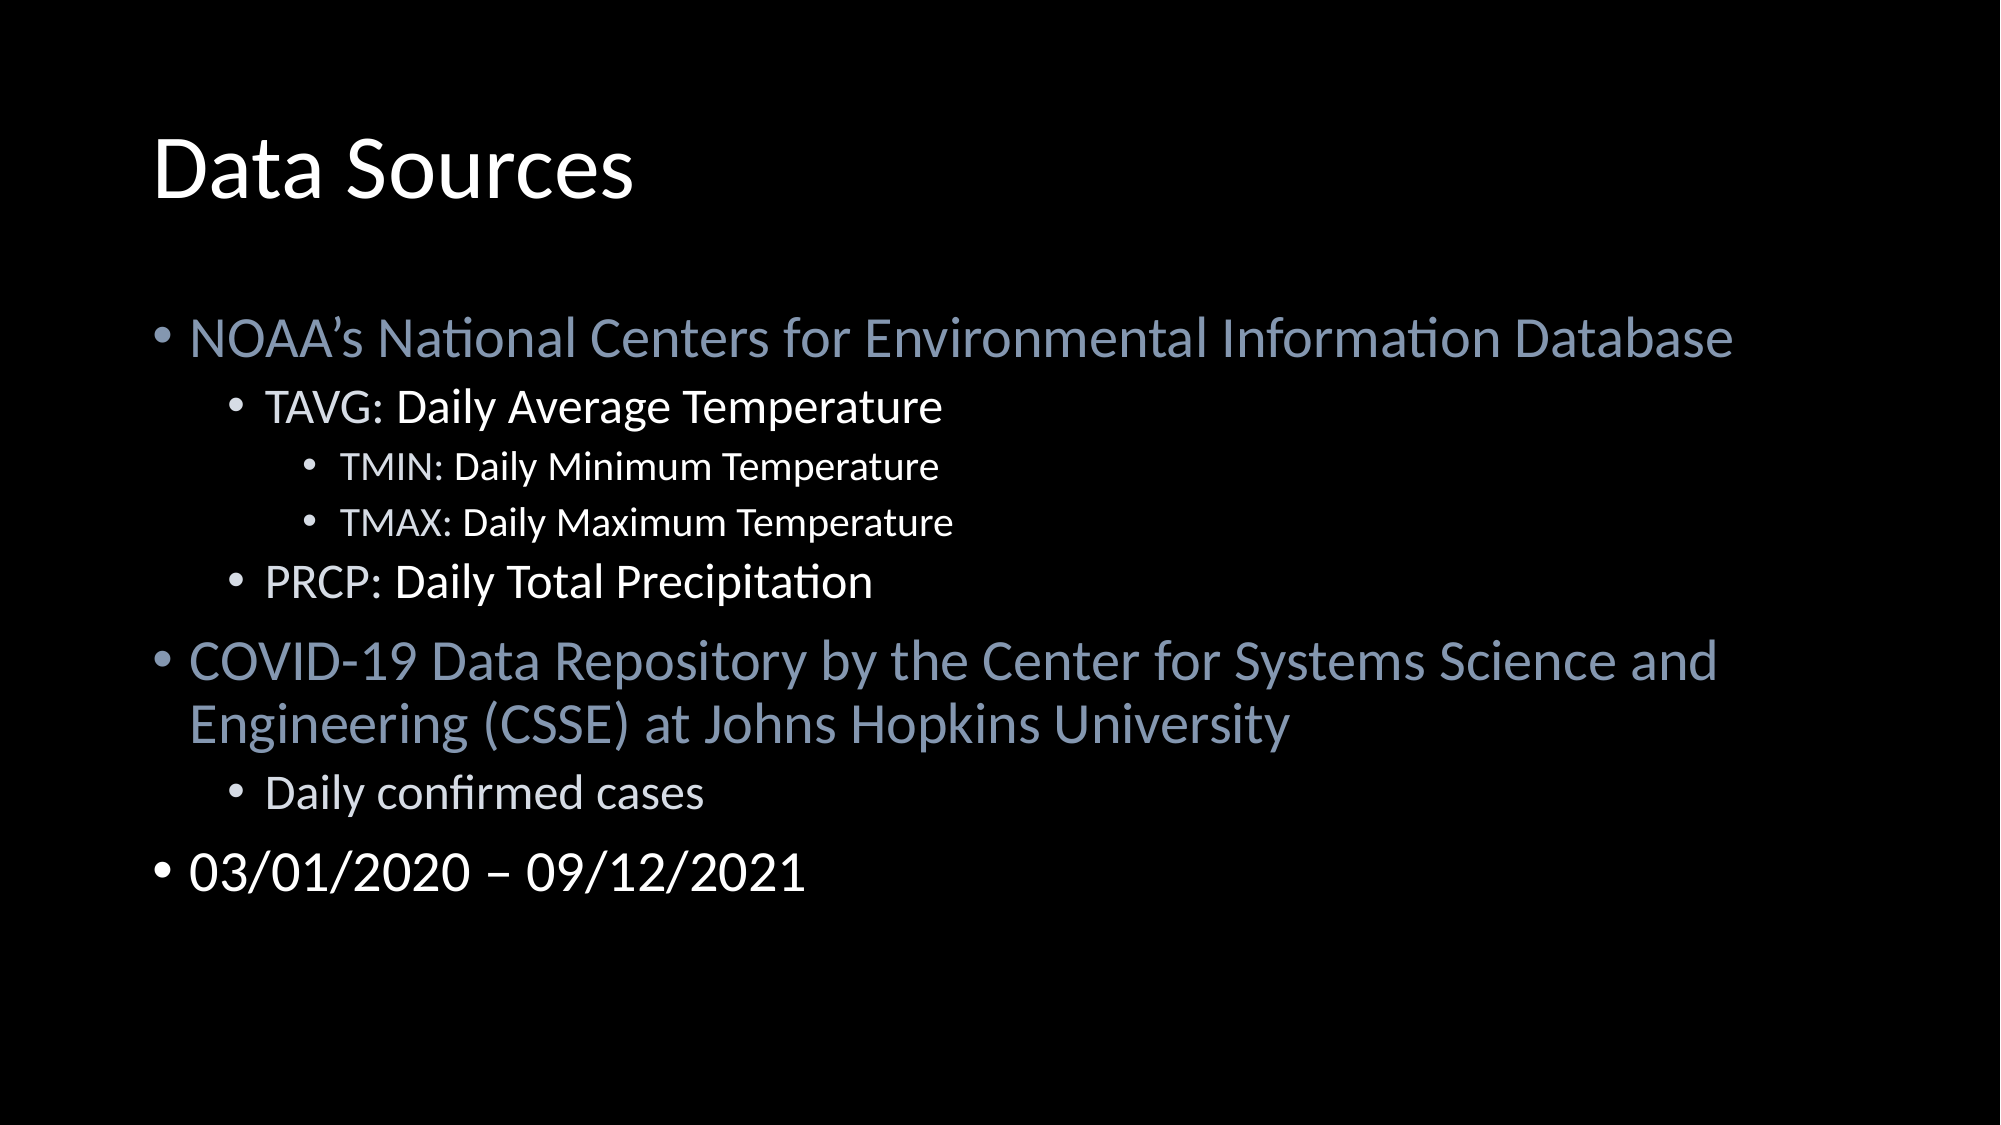

# Data Sources
NOAA’s National Centers for Environmental Information Database
TAVG: Daily Average Temperature
TMIN: Daily Minimum Temperature
TMAX: Daily Maximum Temperature
PRCP: Daily Total Precipitation
COVID-19 Data Repository by the Center for Systems Science and Engineering (CSSE) at Johns Hopkins University
Daily confirmed cases
03/01/2020 – 09/12/2021